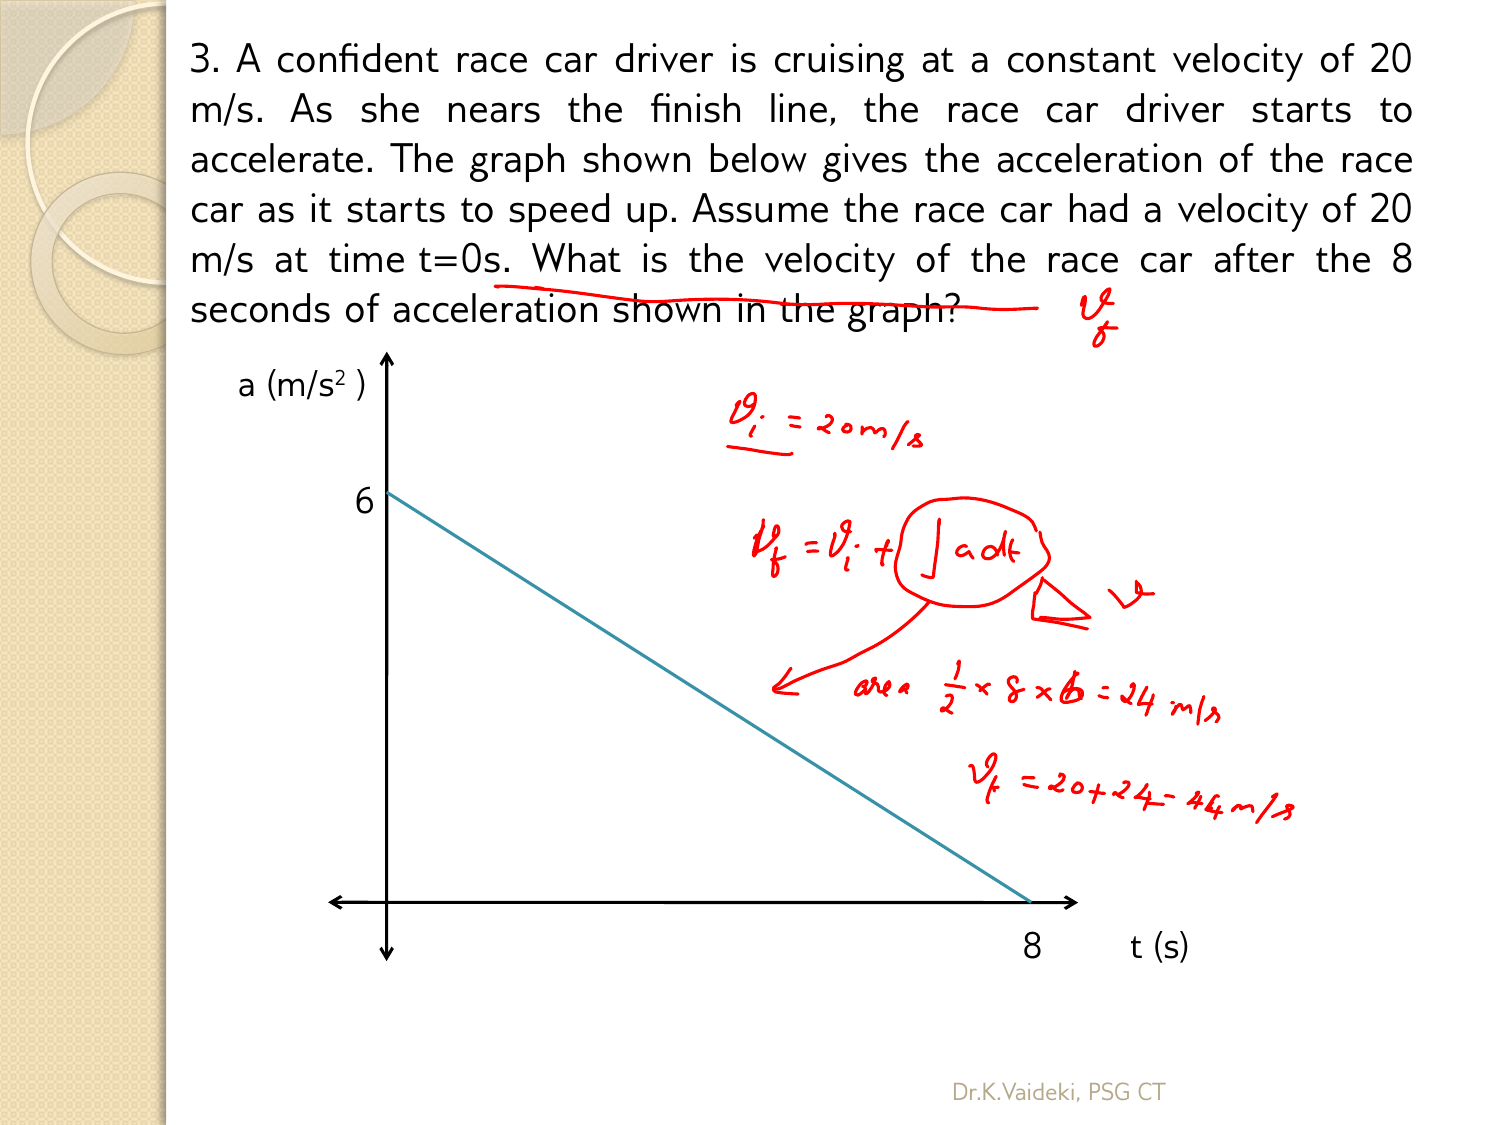

3. A confident race car driver is cruising at a constant velocity of 20 m/s. As she nears the finish line, the race car driver starts to accelerate. The graph shown below gives the acceleration of the race car as it starts to speed up. Assume the race car had a velocity of 20 m/s at time t=0s. What is the velocity of the race car after the 8 seconds of acceleration shown in the graph?
a (m/s2 )
6
8
t (s)
Dr.K.Vaideki, PSG CT